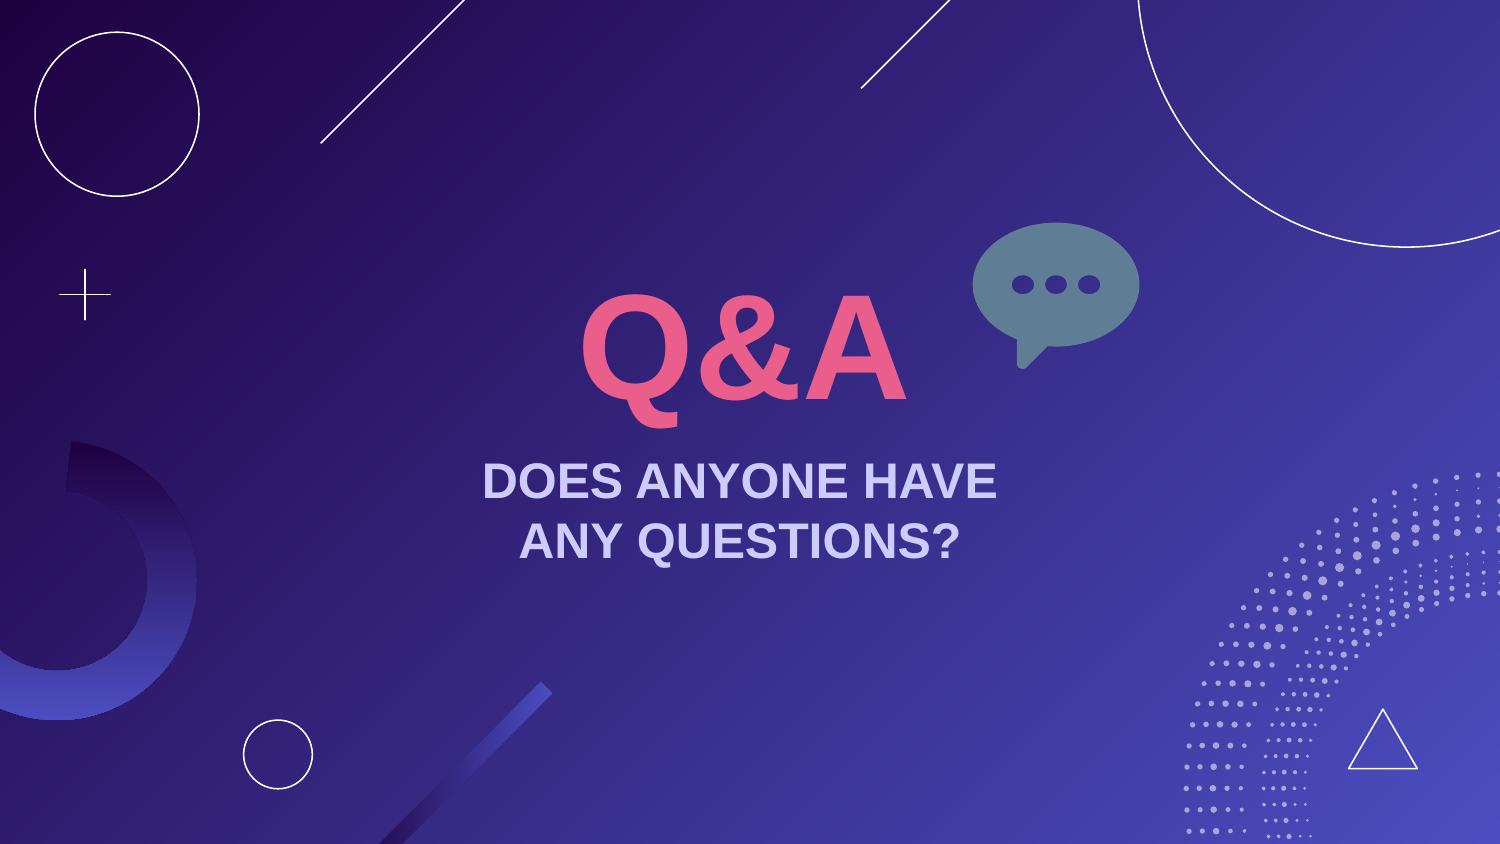

# Q&A
DOES ANYONE HAVE ANY QUESTIONS?